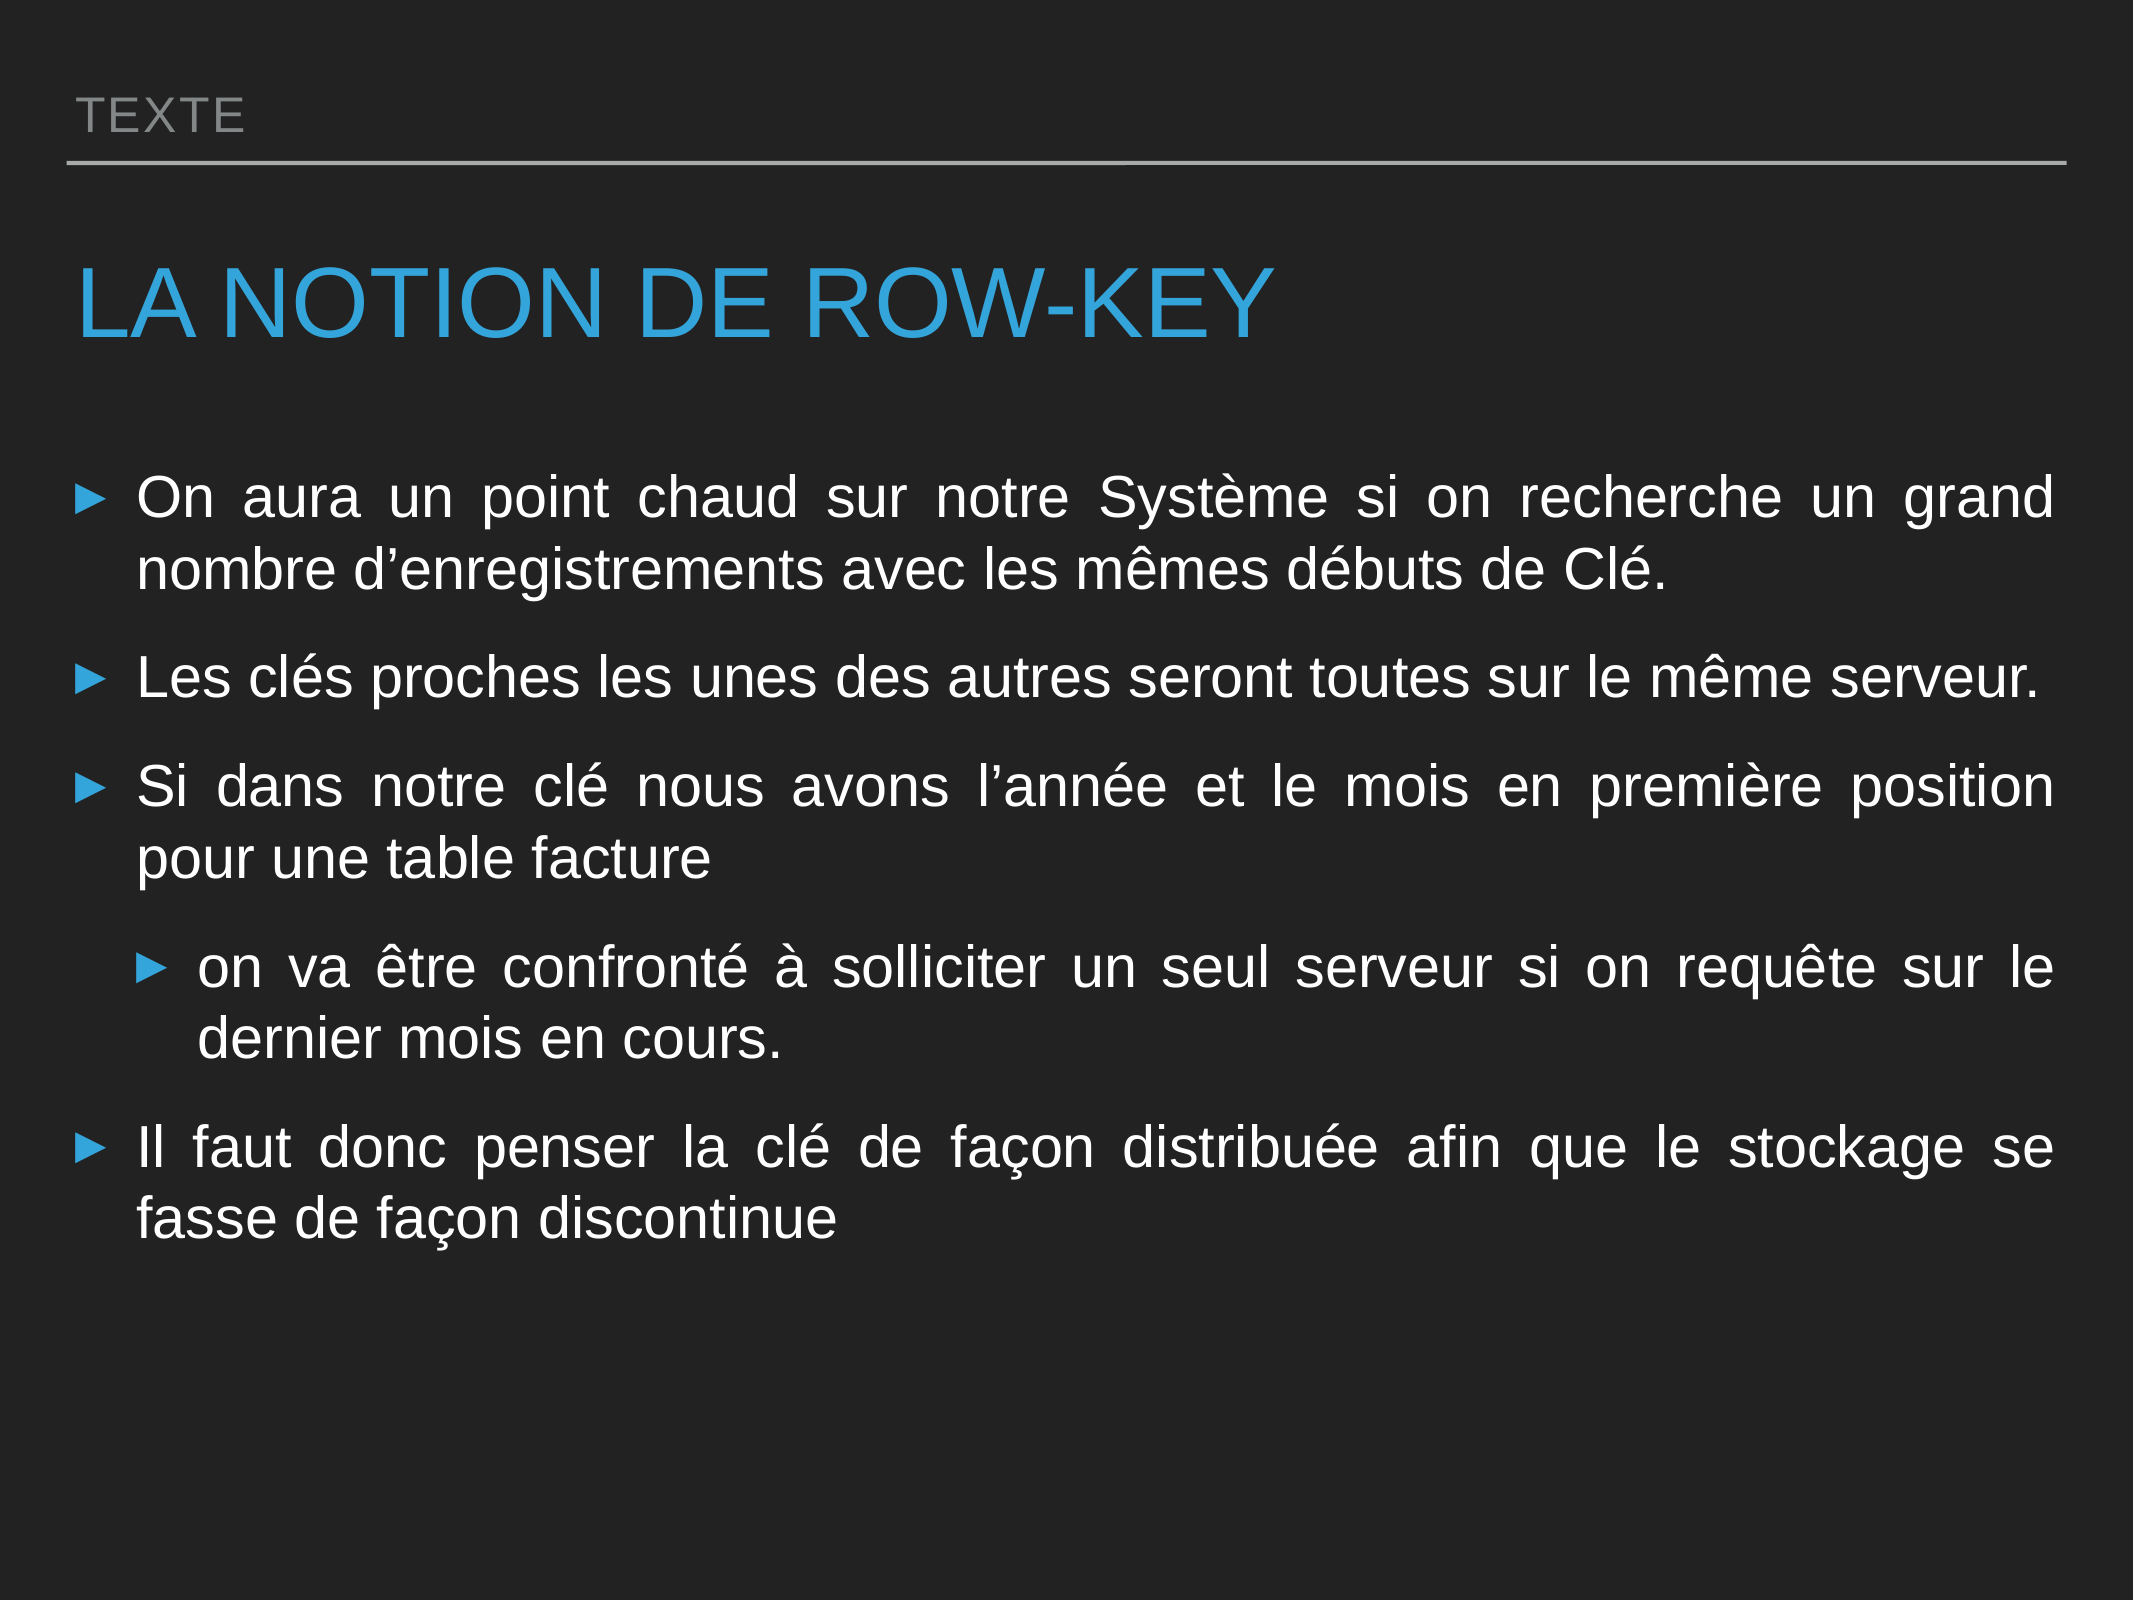

Texte
# La notion de Row-Key
On aura un point chaud sur notre Système si on recherche un grand nombre d’enregistrements avec les mêmes débuts de Clé.
Les clés proches les unes des autres seront toutes sur le même serveur.
Si dans notre clé nous avons l’année et le mois en première position pour une table facture
on va être confronté à solliciter un seul serveur si on requête sur le dernier mois en cours.
Il faut donc penser la clé de façon distribuée afin que le stockage se fasse de façon discontinue